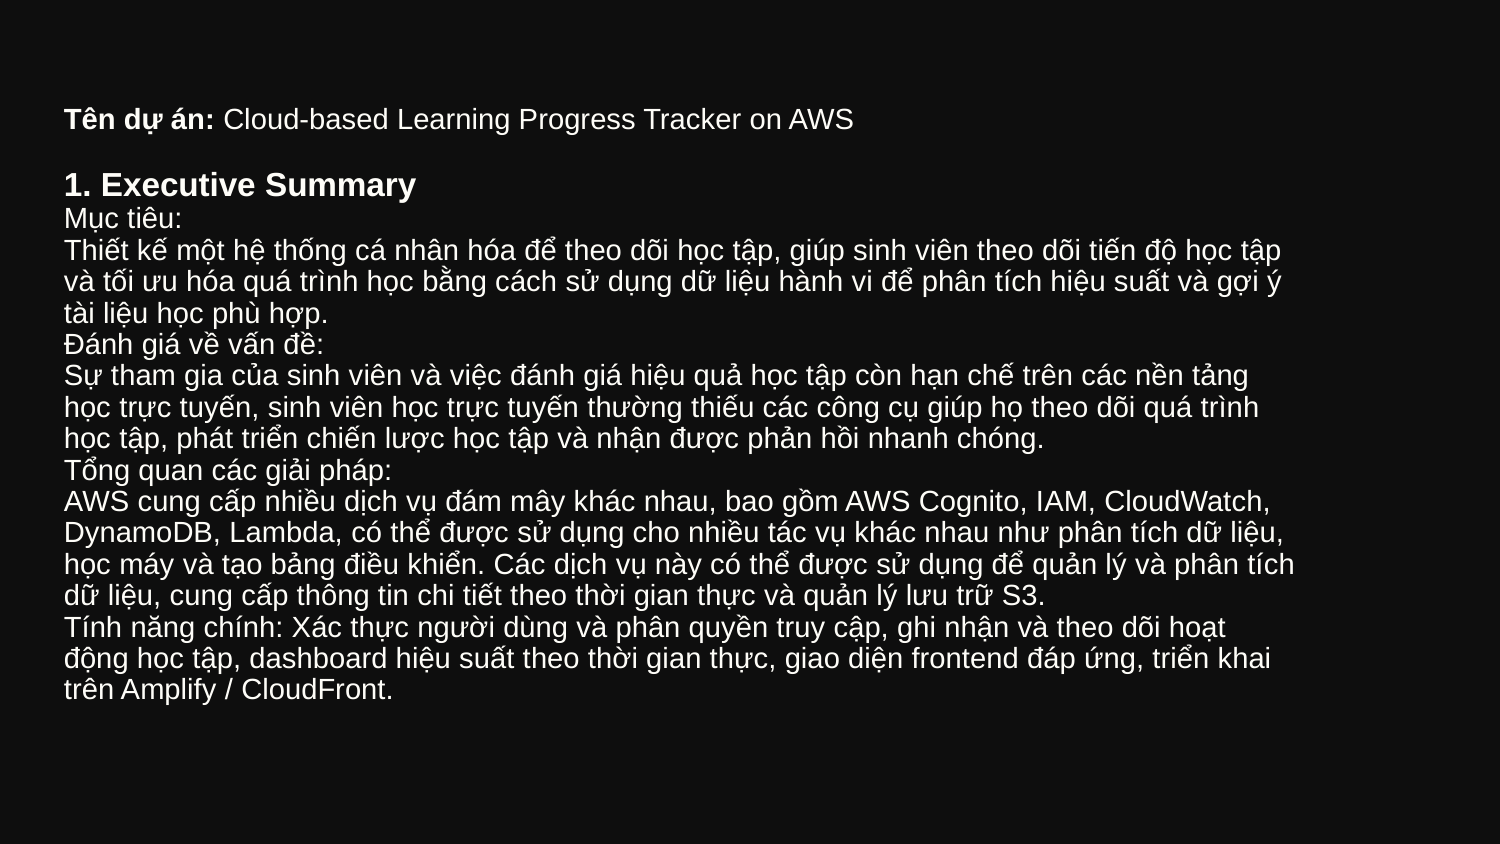

# Tên dự án: Cloud-based Learning Progress Tracker on AWS 1. Executive Summary Mục tiêu: Thiết kế một hệ thống cá nhân hóa để theo dõi học tập, giúp sinh viên theo dõi tiến độ học tập và tối ưu hóa quá trình học bằng cách sử dụng dữ liệu hành vi để phân tích hiệu suất và gợi ý tài liệu học phù hợp. Đánh giá về vấn đề: Sự tham gia của sinh viên và việc đánh giá hiệu quả học tập còn hạn chế trên các nền tảng học trực tuyến, sinh viên học trực tuyến thường thiếu các công cụ giúp họ theo dõi quá trình học tập, phát triển chiến lược học tập và nhận được phản hồi nhanh chóng. Tổng quan các giải pháp: AWS cung cấp nhiều dịch vụ đám mây khác nhau, bao gồm AWS Cognito, IAM, CloudWatch, DynamoDB, Lambda, có thể được sử dụng cho nhiều tác vụ khác nhau như phân tích dữ liệu, học máy và tạo bảng điều khiển. Các dịch vụ này có thể được sử dụng để quản lý và phân tích dữ liệu, cung cấp thông tin chi tiết theo thời gian thực và quản lý lưu trữ S3. Tính năng chính: Xác thực người dùng và phân quyền truy cập, ghi nhận và theo dõi hoạt động học tập, dashboard hiệu suất theo thời gian thực, giao diện frontend đáp ứng, triển khai trên Amplify / CloudFront.